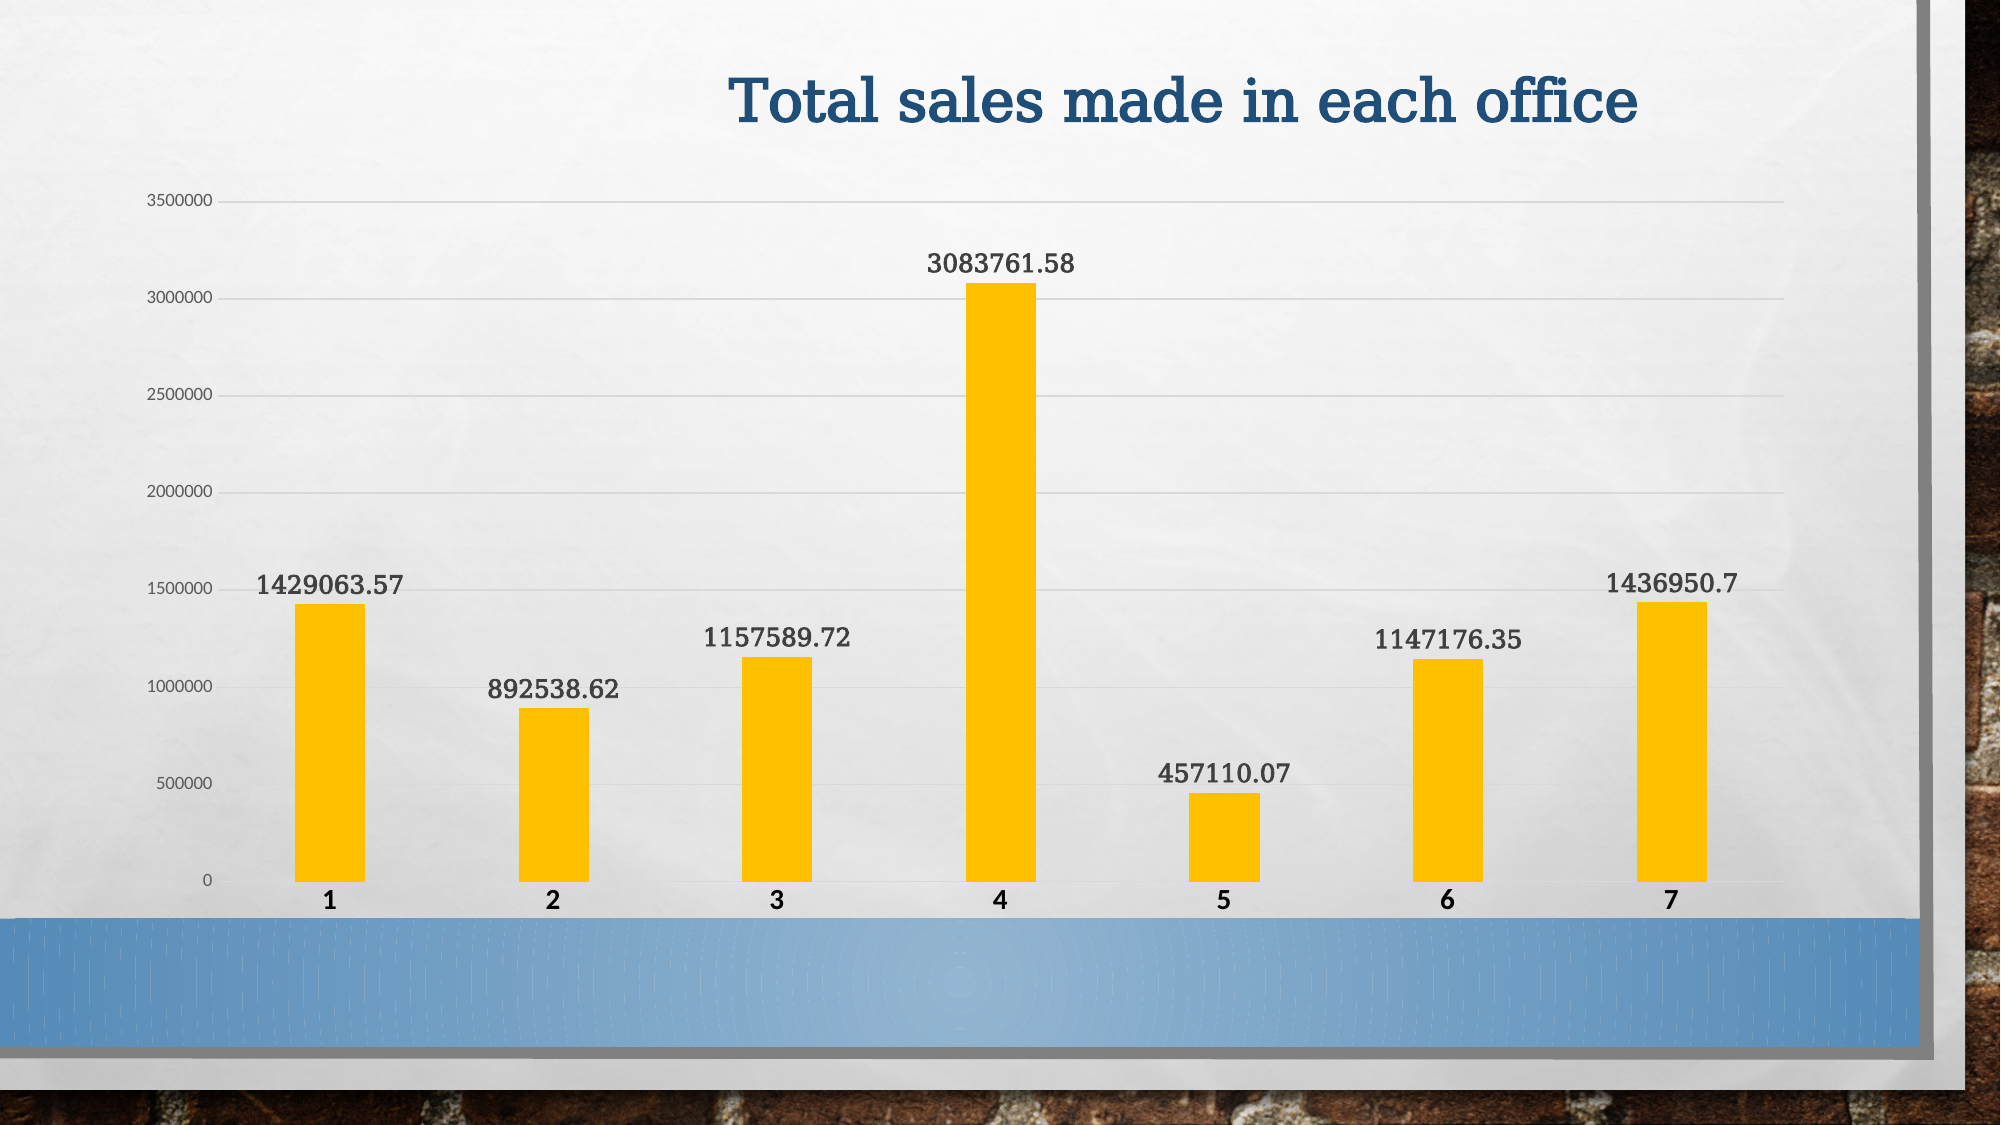

### Chart: Total sales made in each office

| Category | Total |
|---|---|
| 1 | 1429063.57 |
| 2 | 892538.62 |
| 3 | 1157589.72 |
| 4 | 3083761.58 |
| 5 | 457110.07 |
| 6 | 1147176.35 |
| 7 | 1436950.7 |
#